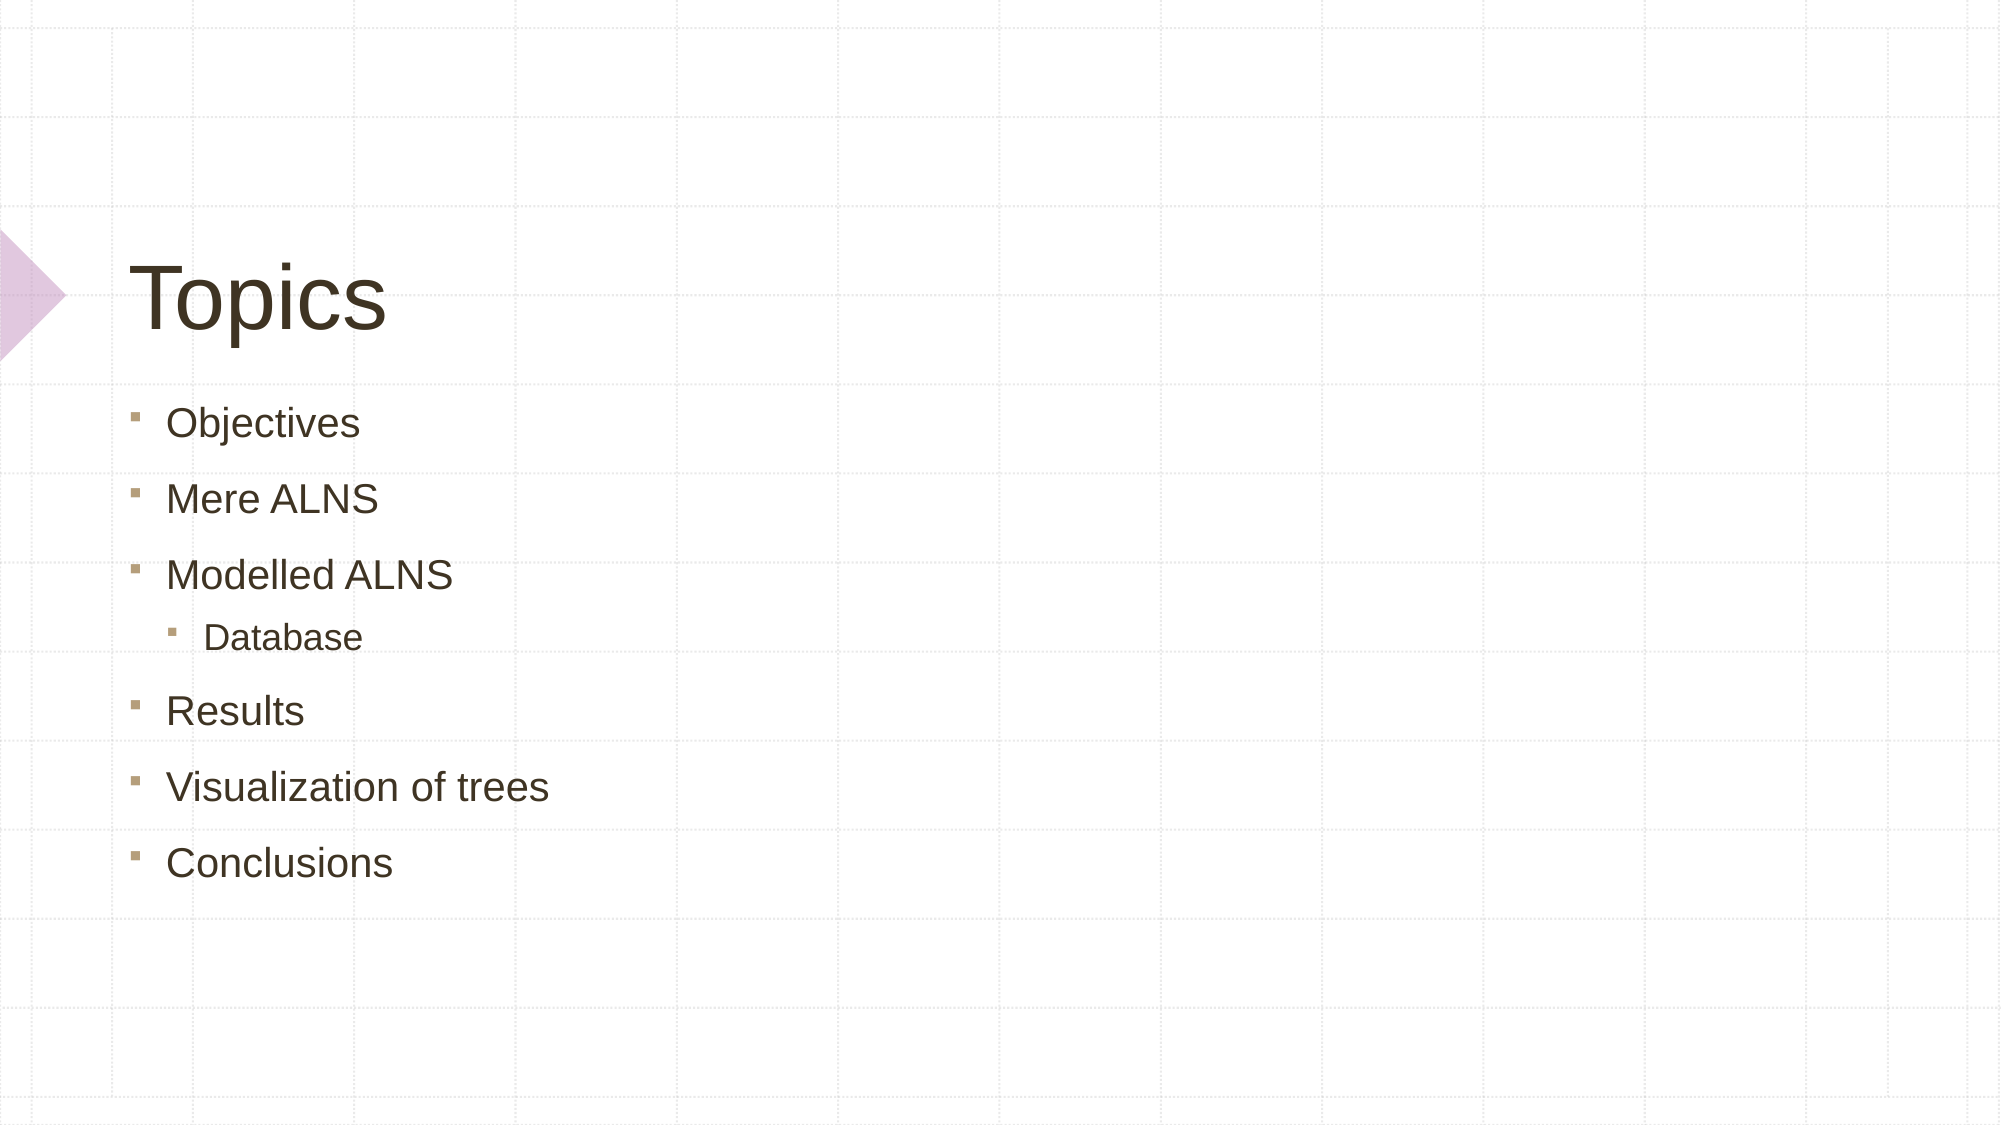

# Topics
Objectives
Mere ALNS
Modelled ALNS
Database
Results
Visualization of trees
Conclusions